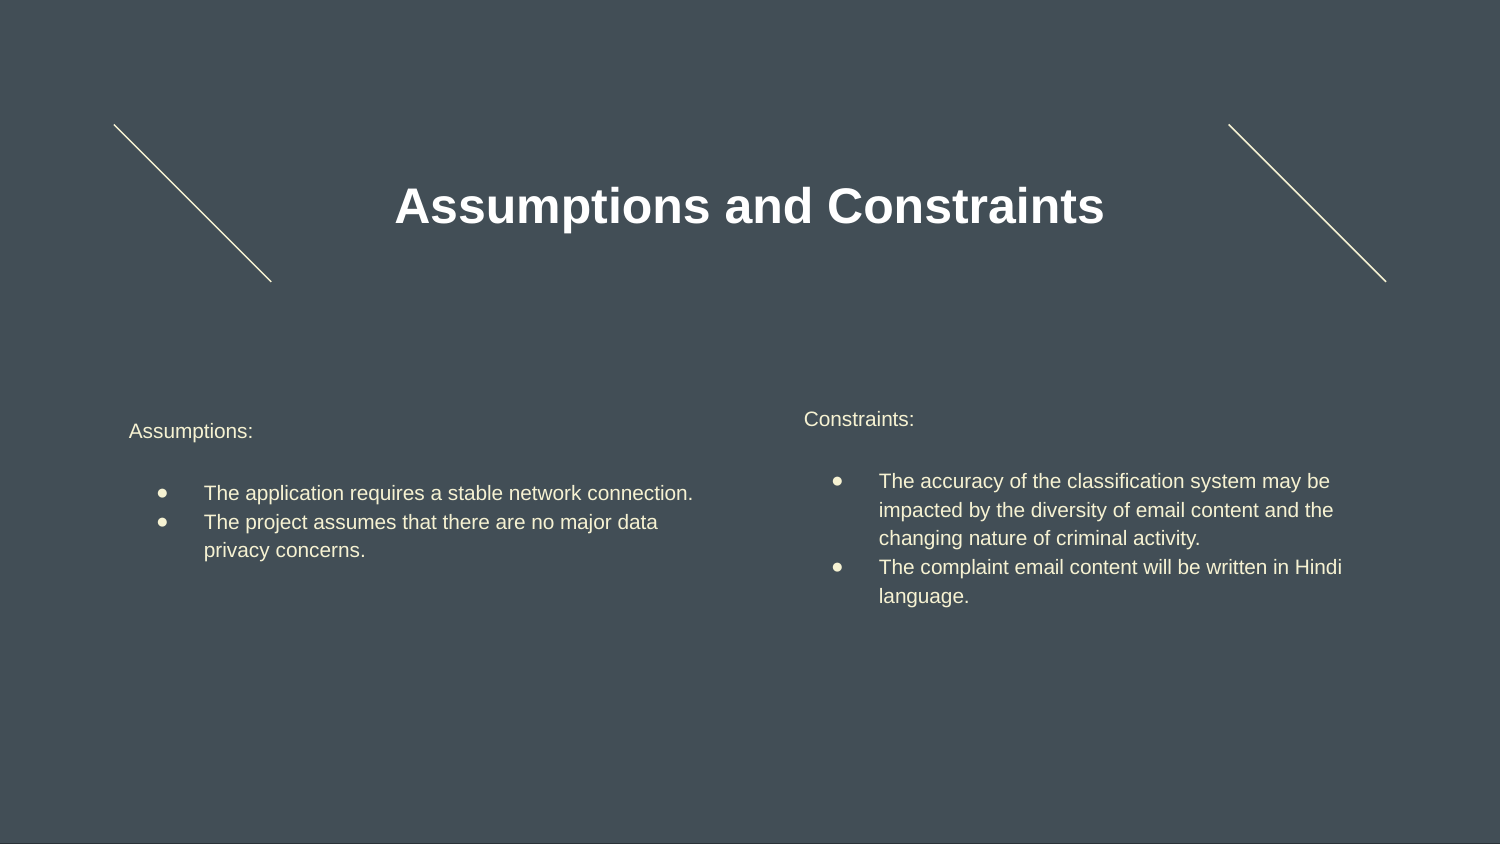

# Assumptions and Constraints
Constraints:
The accuracy of the classification system may be impacted by the diversity of email content and the changing nature of criminal activity.
The complaint email content will be written in Hindi language.

Assumptions:
The application requires a stable network connection.
The project assumes that there are no major data privacy concerns.